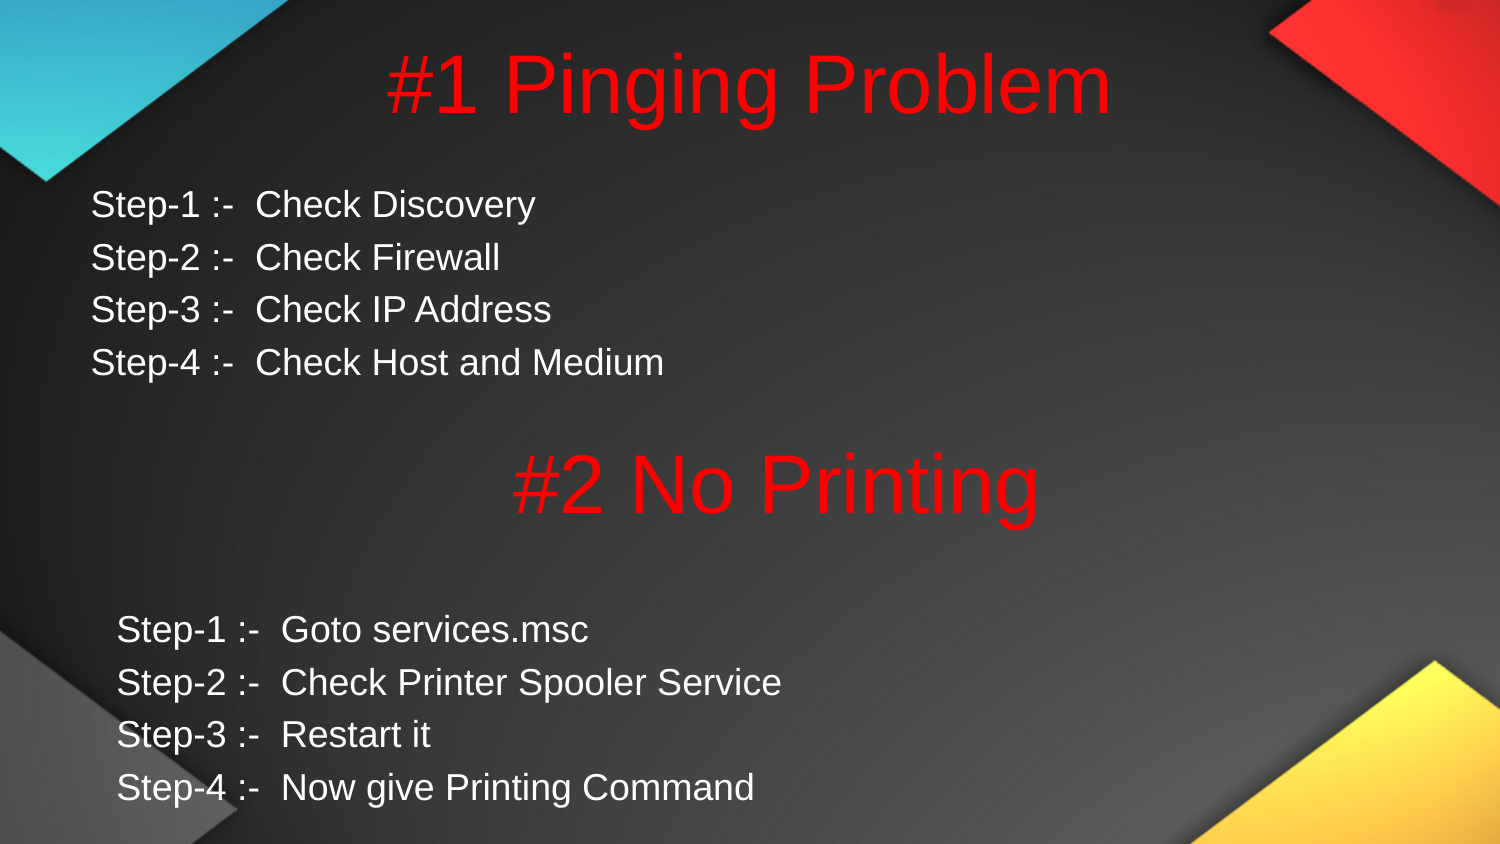

# #1 Pinging Problem
Step-1 :-  Check Discovery
Step-2 :-  Check Firewall
Step-3 :-  Check IP Address
Step-4 :-  Check Host and Medium

#2 No Printing
Step-1 :-  Goto services.msc
Step-2 :-  Check Printer Spooler Service
Step-3 :-  Restart it
Step-4 :-  Now give Printing Command